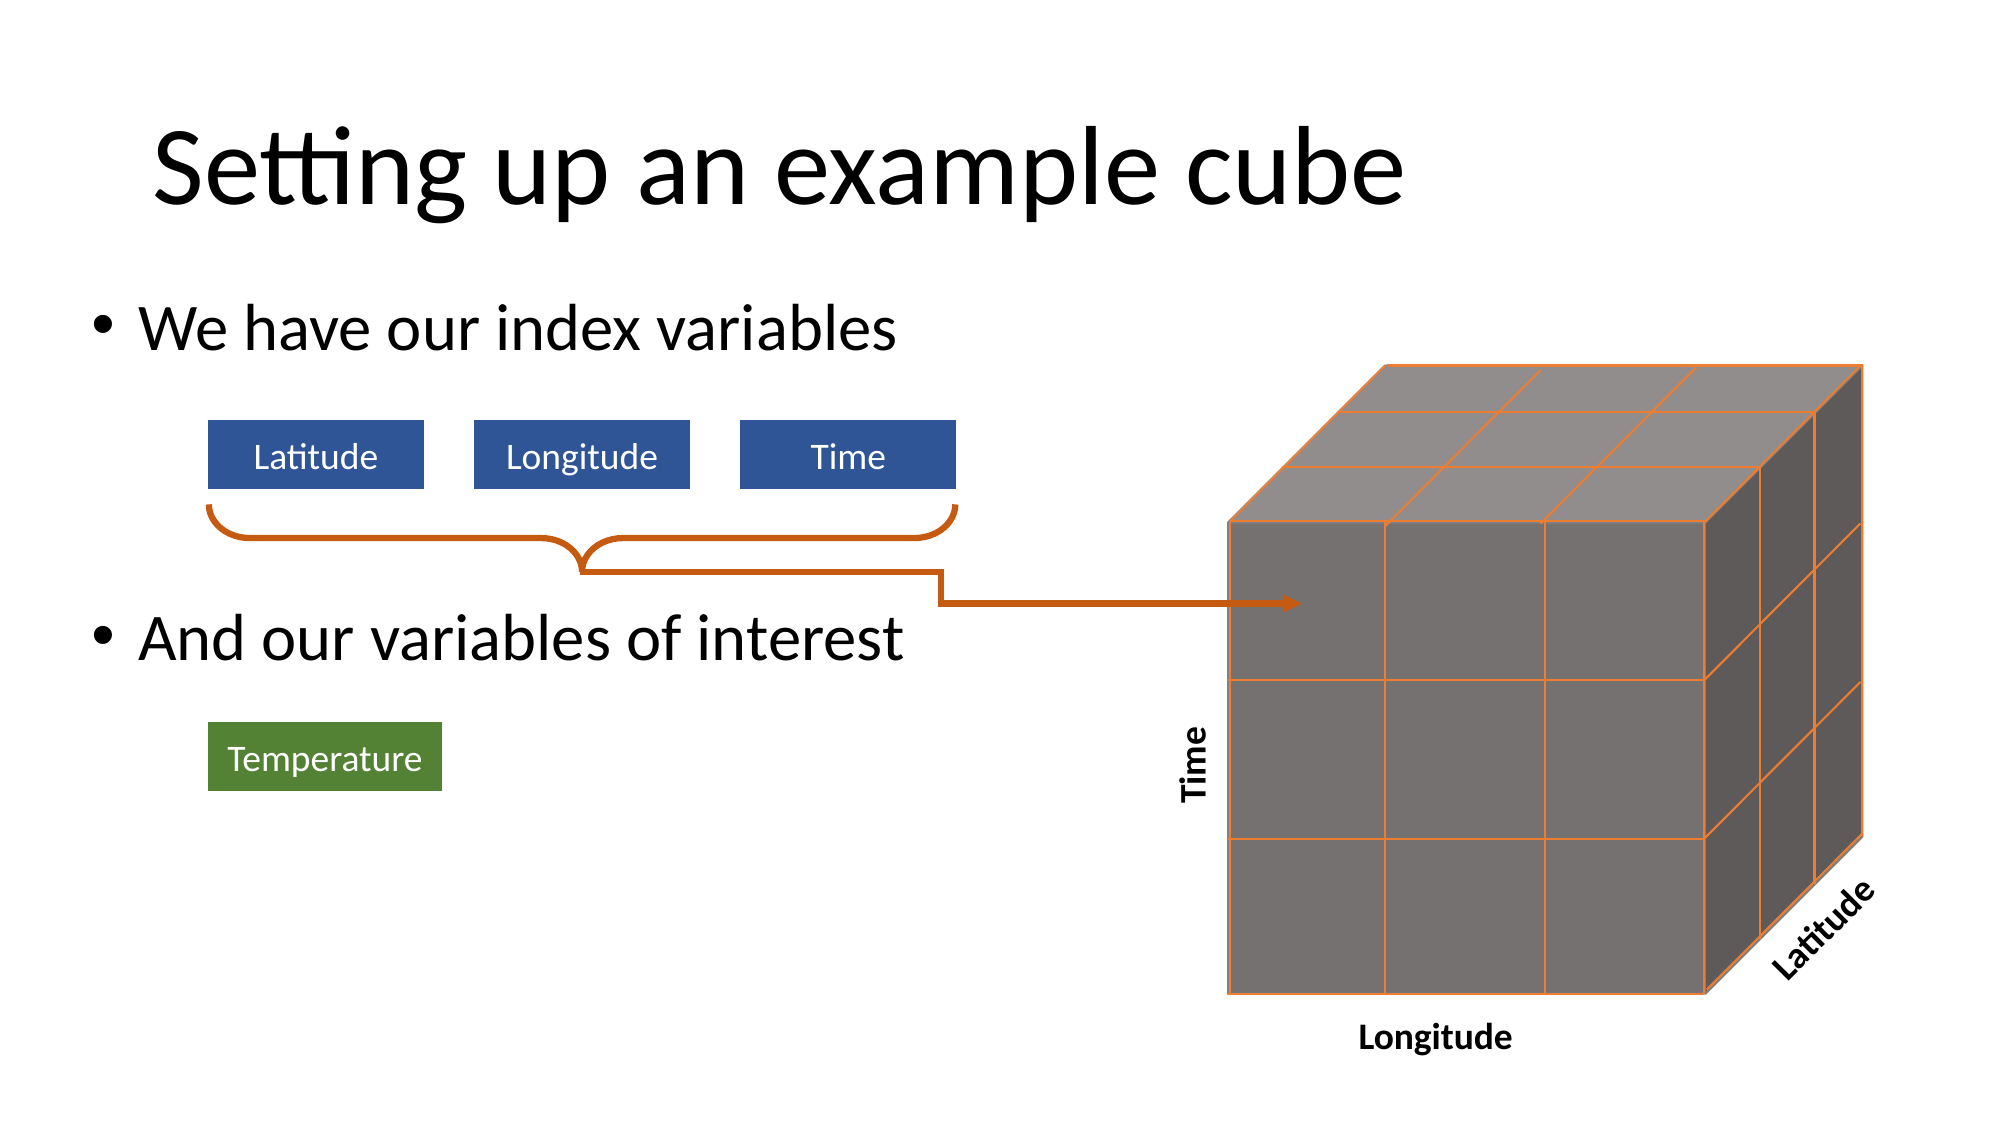

# Setting up an example cube

We have our index variables

Latitude
Longitude
Time
And our variables of interest
Time
Temperature
Latitude
Longitude